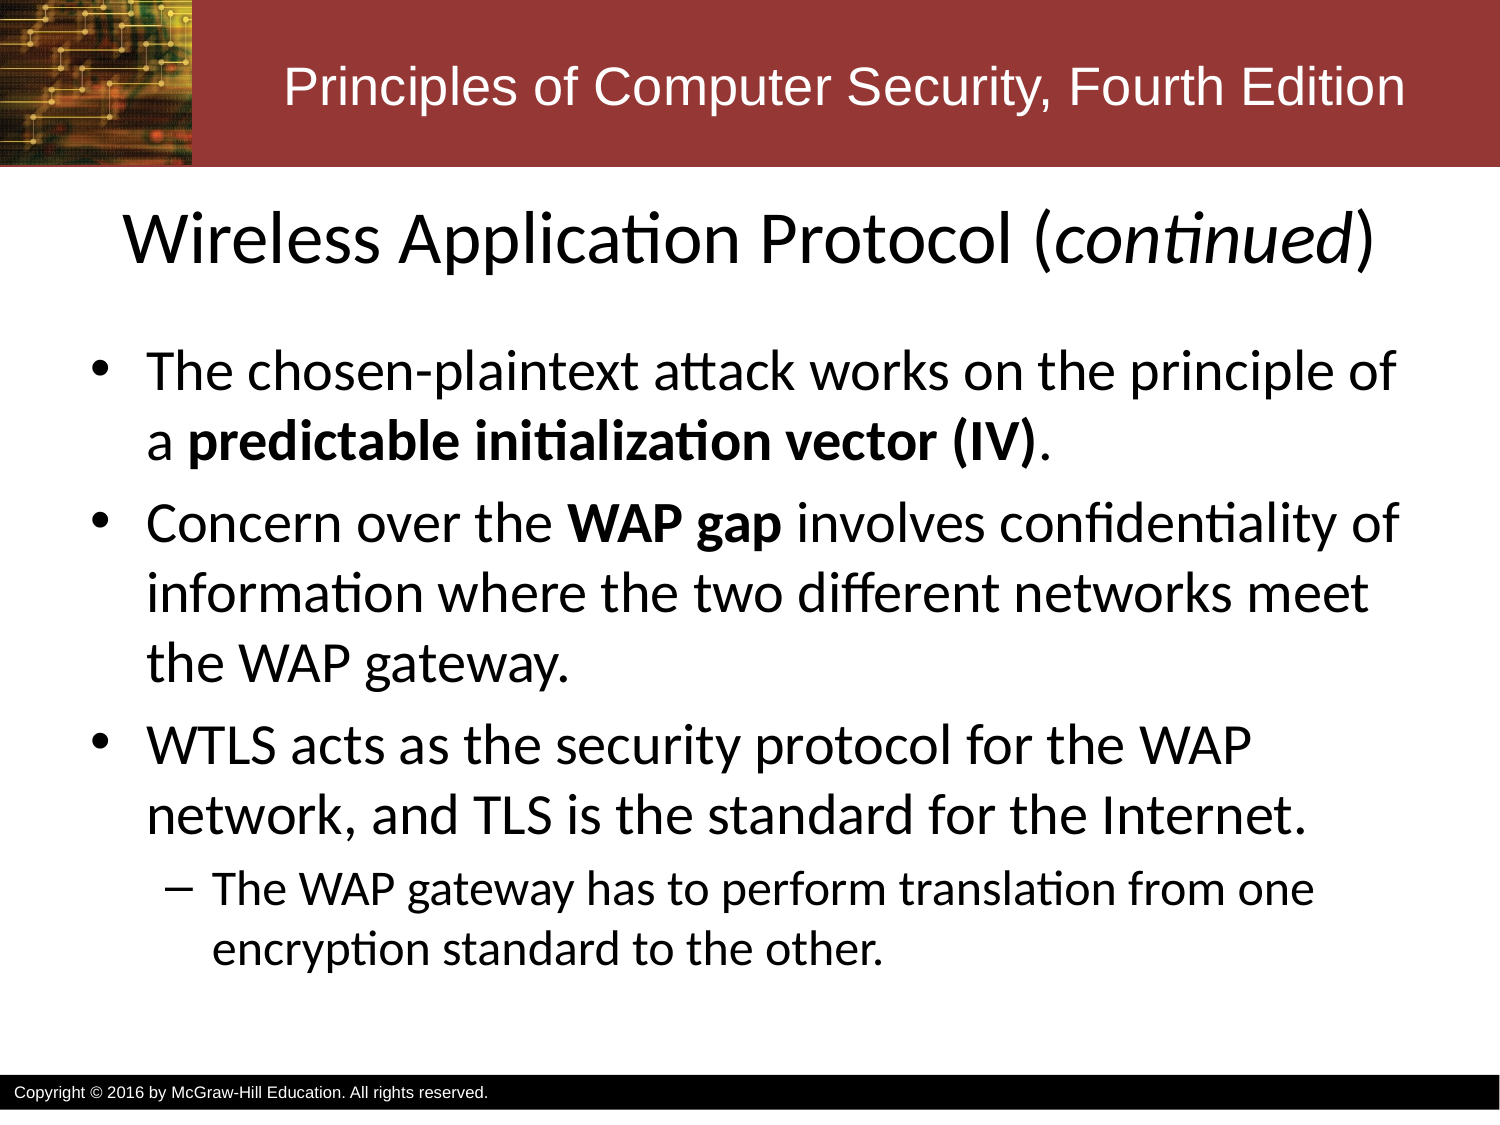

# Wireless Application Protocol (continued)
The chosen-plaintext attack works on the principle of a predictable initialization vector (IV).
Concern over the WAP gap involves confidentiality of information where the two different networks meet the WAP gateway.
WTLS acts as the security protocol for the WAP network, and TLS is the standard for the Internet.
The WAP gateway has to perform translation from one encryption standard to the other.